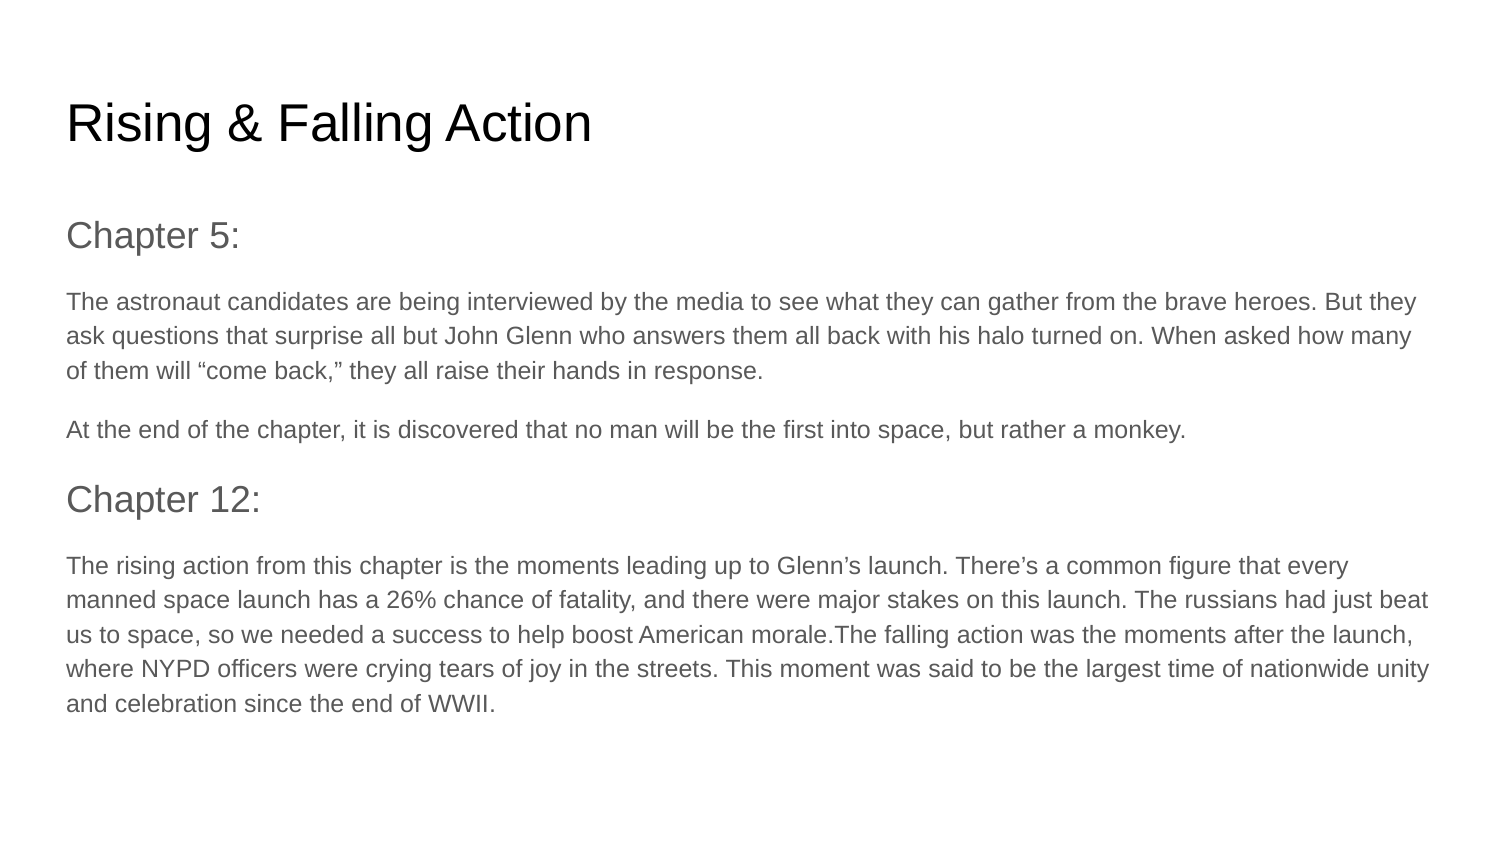

# Rising & Falling Action
Chapter 5:
The astronaut candidates are being interviewed by the media to see what they can gather from the brave heroes. But they ask questions that surprise all but John Glenn who answers them all back with his halo turned on. When asked how many of them will “come back,” they all raise their hands in response.
At the end of the chapter, it is discovered that no man will be the first into space, but rather a monkey.
Chapter 12:
The rising action from this chapter is the moments leading up to Glenn’s launch. There’s a common figure that every manned space launch has a 26% chance of fatality, and there were major stakes on this launch. The russians had just beat us to space, so we needed a success to help boost American morale.The falling action was the moments after the launch, where NYPD officers were crying tears of joy in the streets. This moment was said to be the largest time of nationwide unity and celebration since the end of WWII.